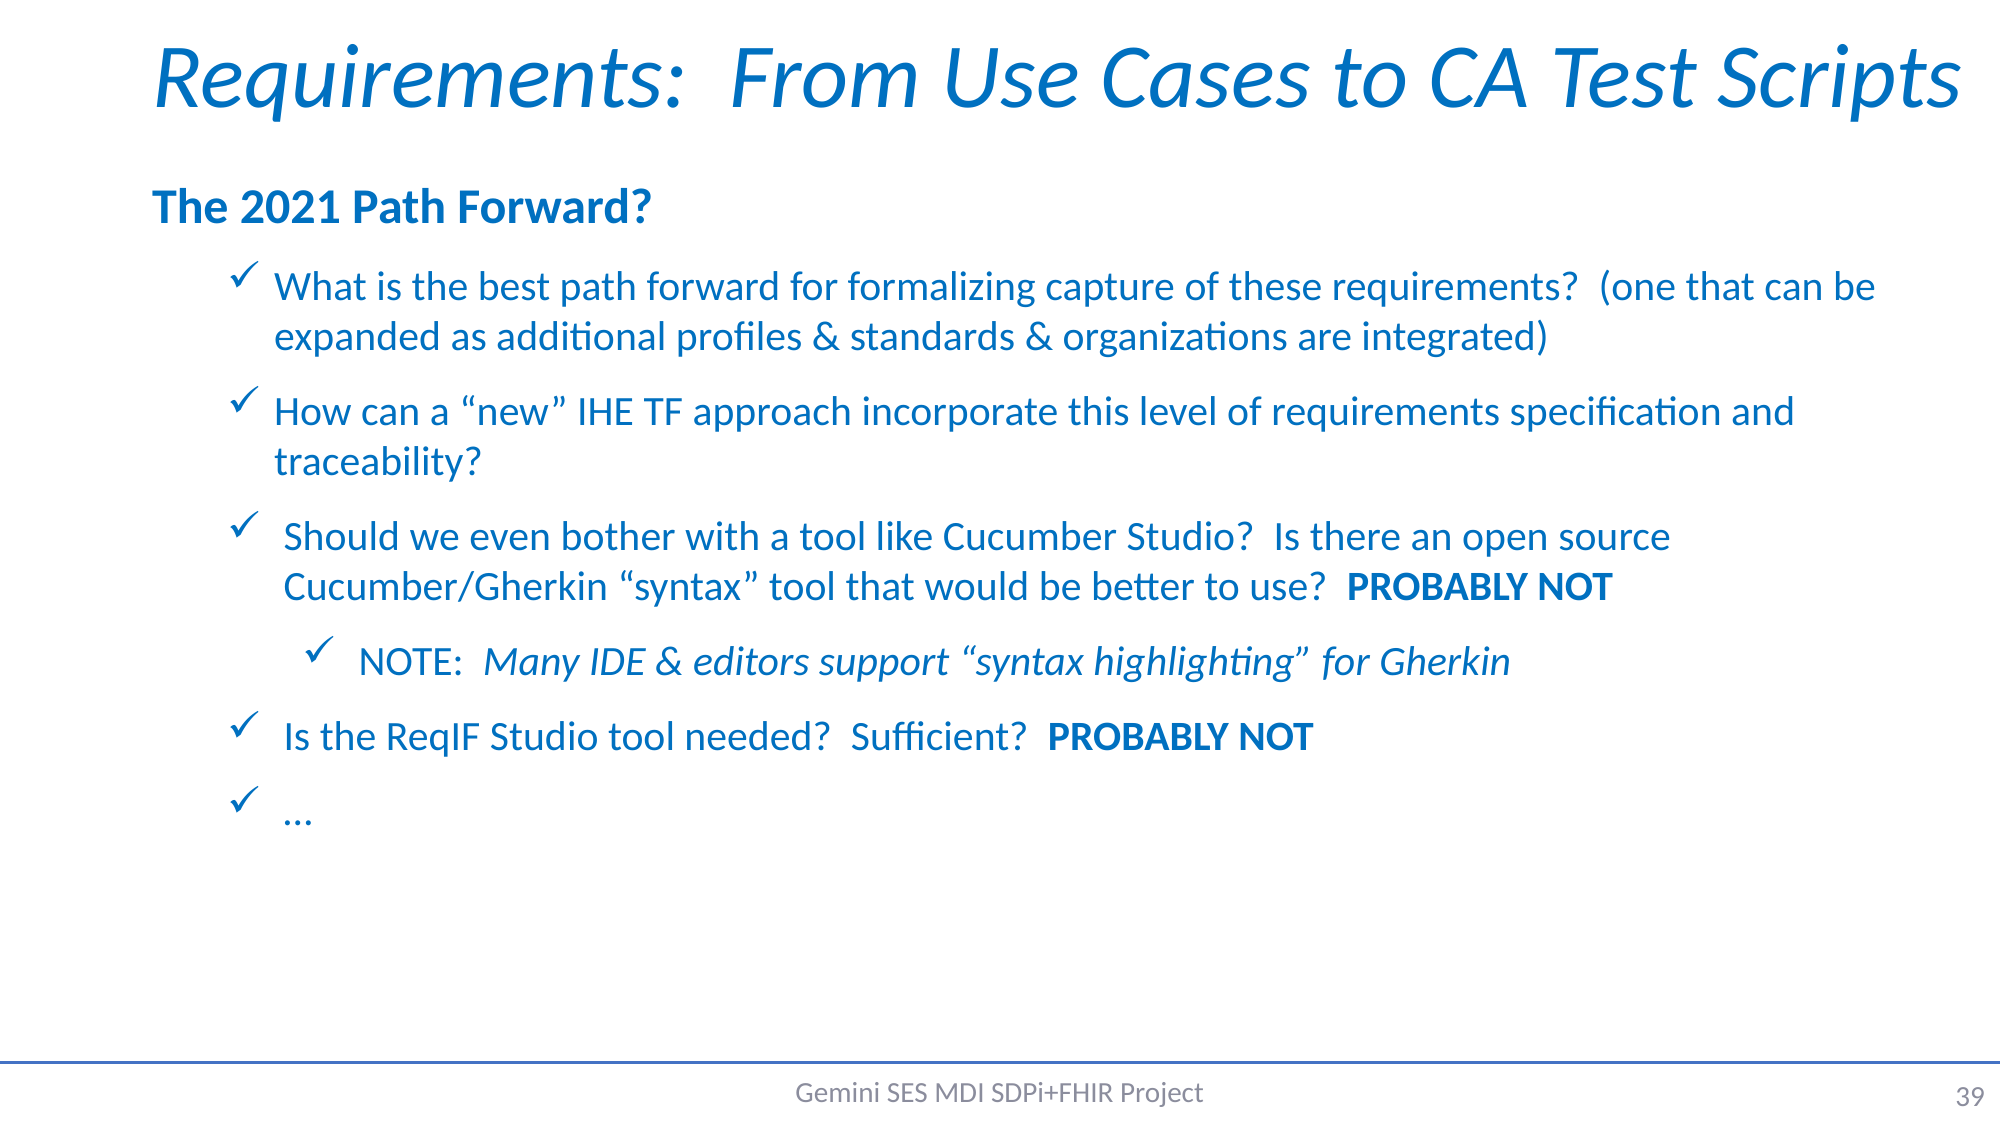

# Requirements:  From Use Cases to CA Test Scripts
The 2021 Path Forward?
What is the best path forward for formalizing capture of these requirements?  (one that can be expanded as additional profiles & standards & organizations are integrated)
How can a “new” IHE TF approach incorporate this level of requirements specification and traceability?
Should we even bother with a tool like Cucumber Studio?  Is there an open source Cucumber/Gherkin “syntax” tool that would be better to use?  PROBABLY NOT
NOTE:  Many IDE & editors support “syntax highlighting” for Gherkin
Is the ReqIF Studio tool needed?  Sufficient?  PROBABLY NOT
…
Gemini SES MDI SDPi+FHIR Project
39